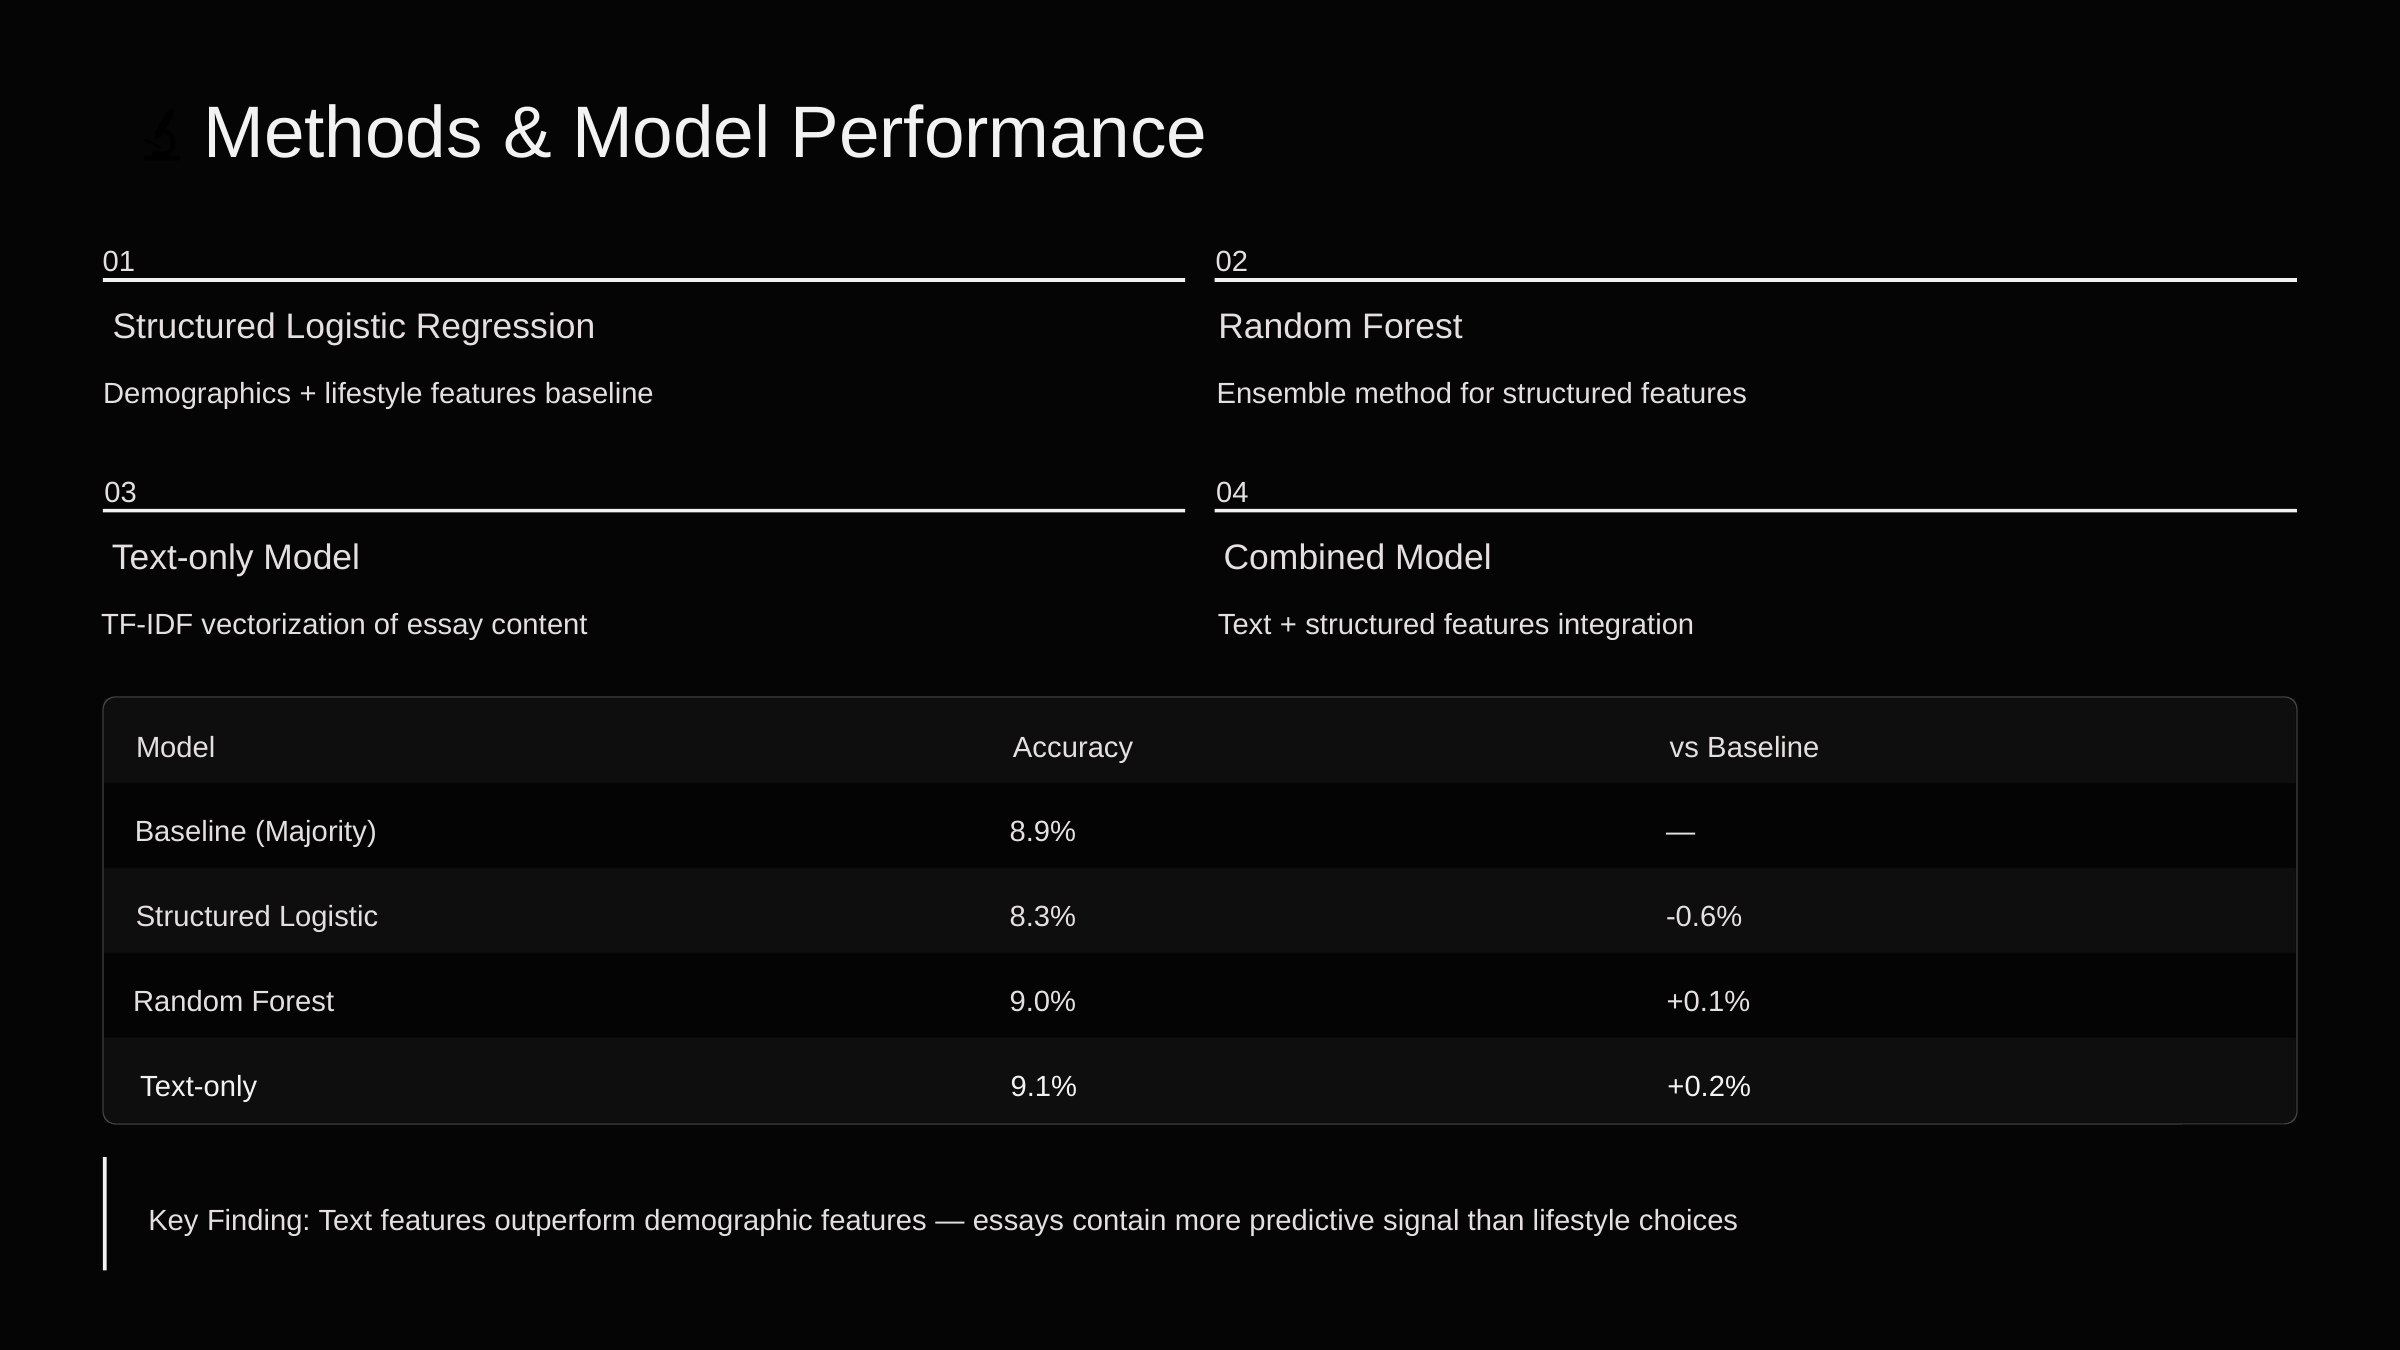

🔬 Methods & Model Performance
01
02

Structured Logistic Regression
Random Forest
Demographics + lifestyle features baseline
Ensemble method for structured features
03
04

Text-only Model
Combined Model
TF-IDF vectorization of essay content
Text + structured features integration

Model
Accuracy
vs Baseline

Baseline (Majority)
8.9%
—

Structured Logistic
8.3%
-0.6%

Random Forest
9.0%
+0.1%

Text-only
9.1%
+0.2%

Key Finding: Text features outperform demographic features — essays contain more predictive signal than lifestyle choices